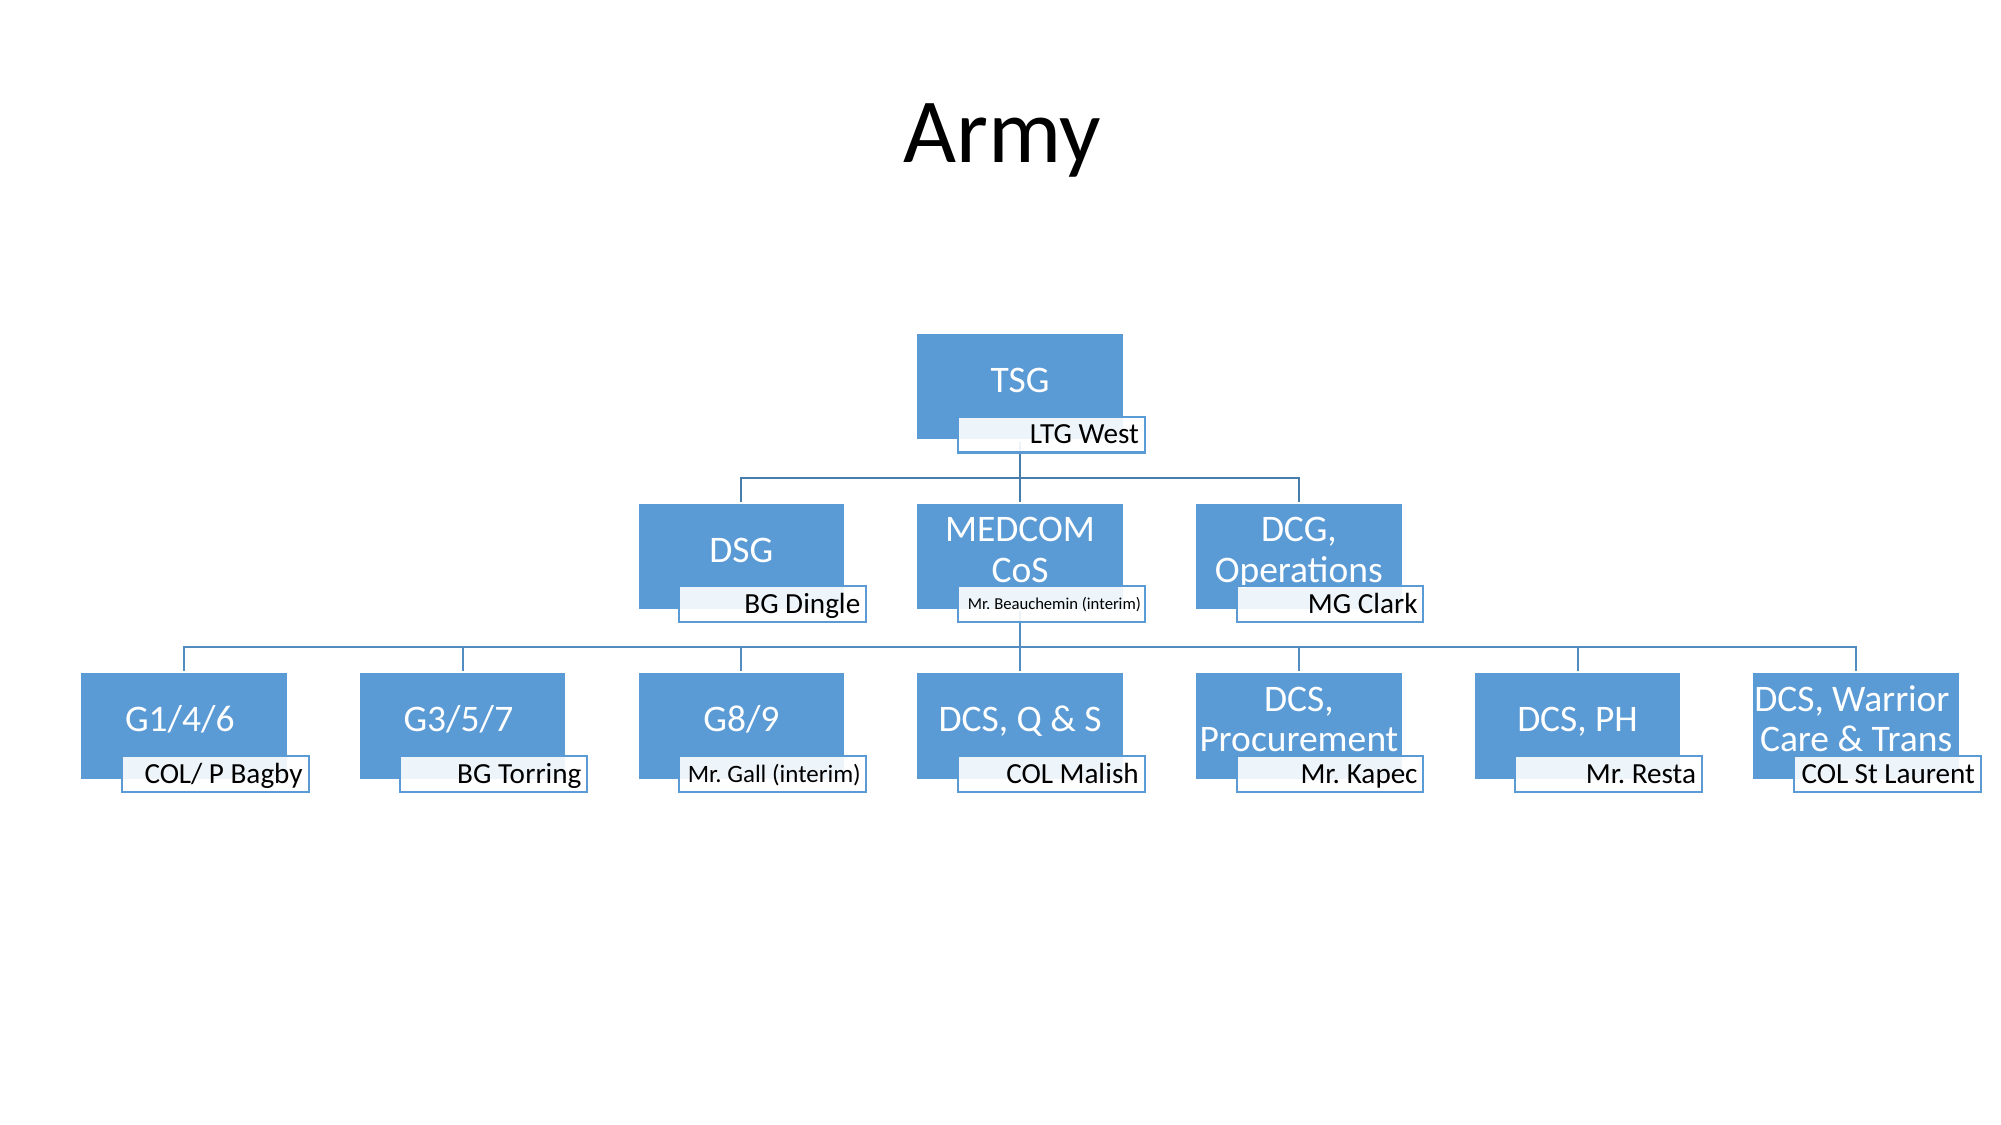

TSG
LTG West
DSG
BG Dingle
MEDCOM CoS
Mr. Beauchemin (interim)
G1/4/6
COL/ P Bagby
G3/5/7
BG Torring
G8/9
Mr. Gall (interim)
DCS, Q & S
COL Malish
DCS, Procurement
Mr. Kapec
DCS, PH
Mr. Resta
DCS, Warrior  Care & Trans
COL St Laurent
DCG, Operations
MG Clark
# Army